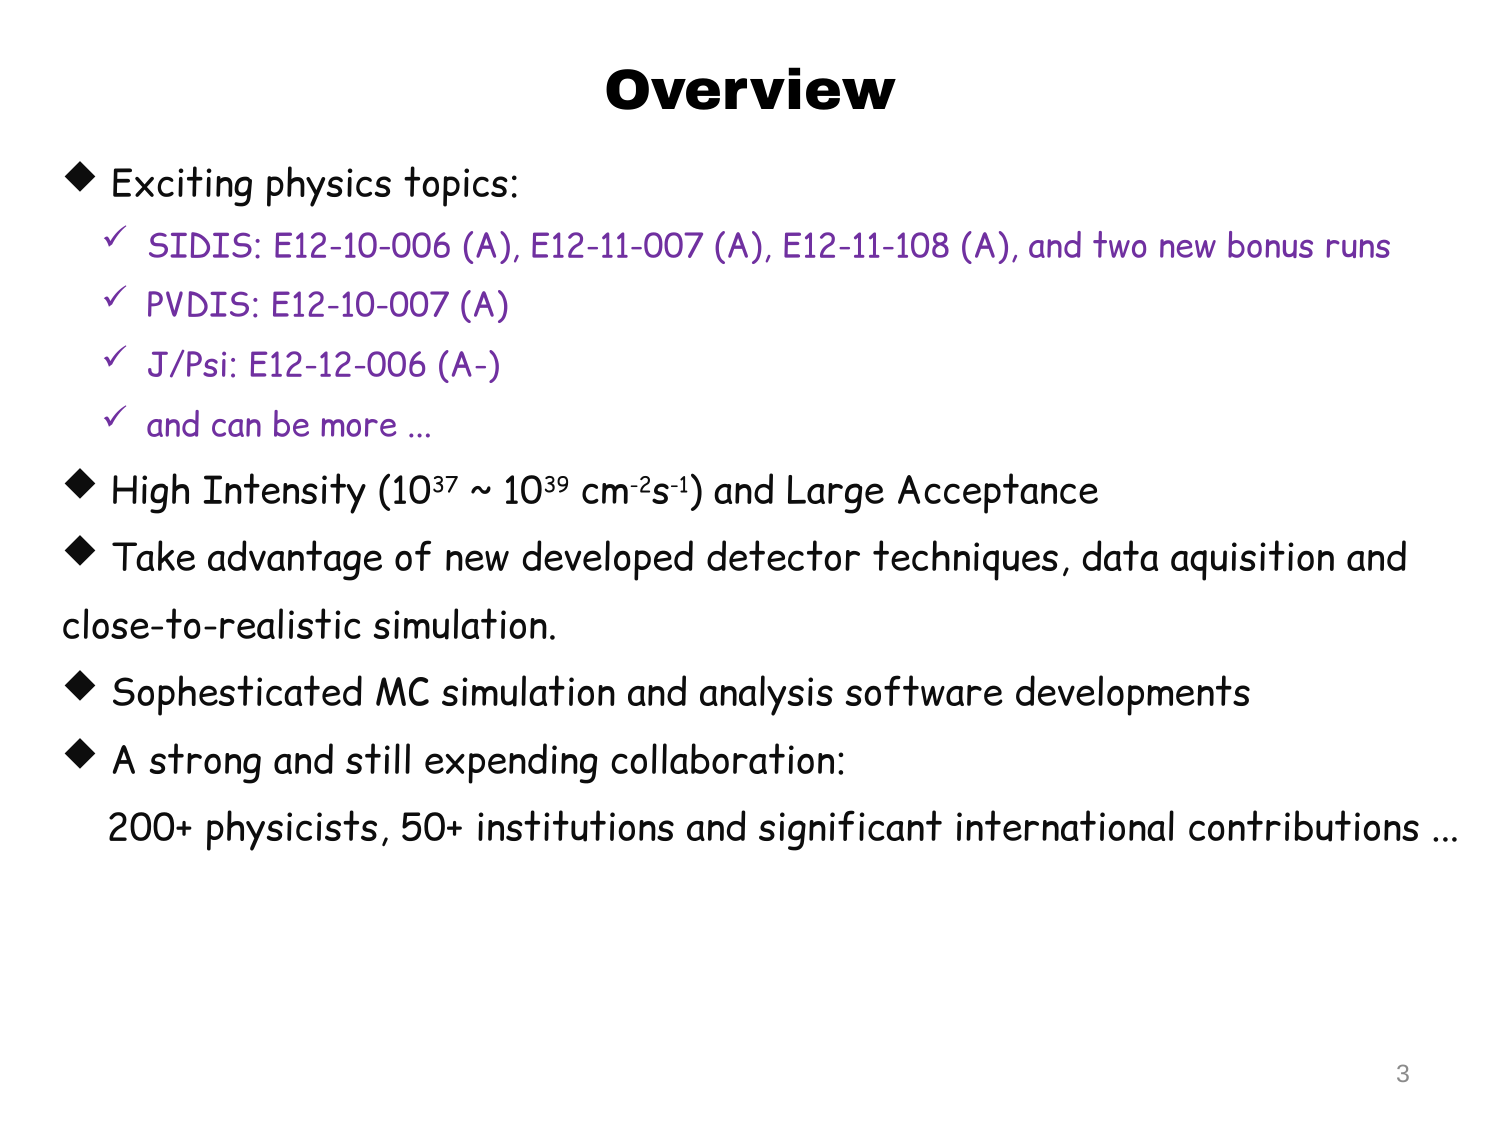

# Overview
 Exciting physics topics:
 SIDIS: E12-10-006 (A), E12-11-007 (A), E12-11-108 (A), and two new bonus runs
 PVDIS: E12-10-007 (A)
 J/Psi: E12-12-006 (A-)
 and can be more ...
 High Intensity (1037 ~ 1039 cm-2s-1) and Large Acceptance
 Take advantage of new developed detector techniques, data aquisition and  close-to-realistic simulation.
 Sophesticated MC simulation and analysis software developments
 A strong and still expending collaboration:
    200+ physicists, 50+ institutions and significant international contributions ...
3